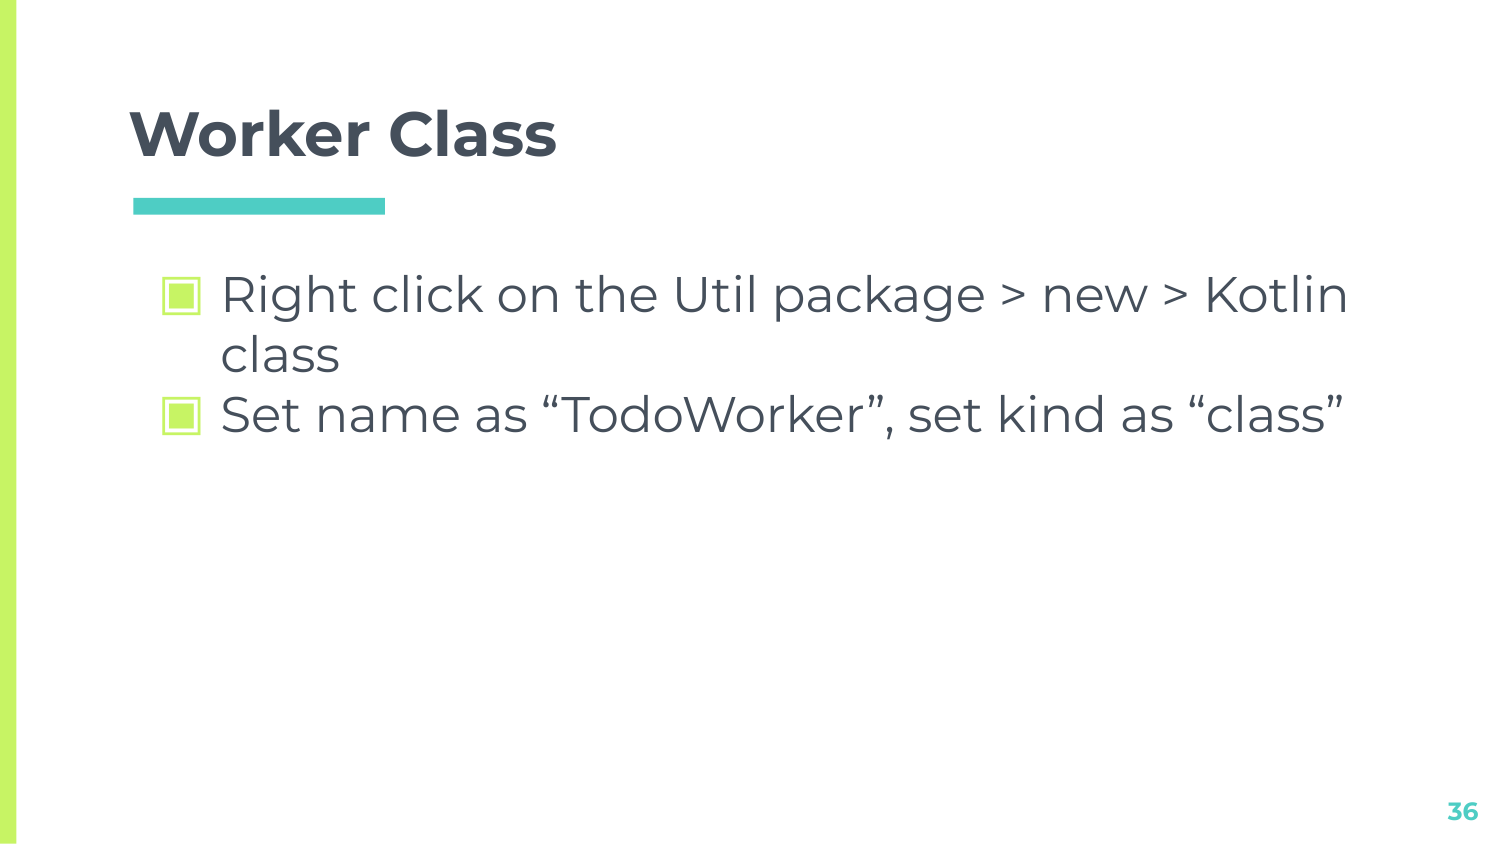

# Worker Class
Right click on the Util package > new > Kotlin class
Set name as “TodoWorker”, set kind as “class”

36